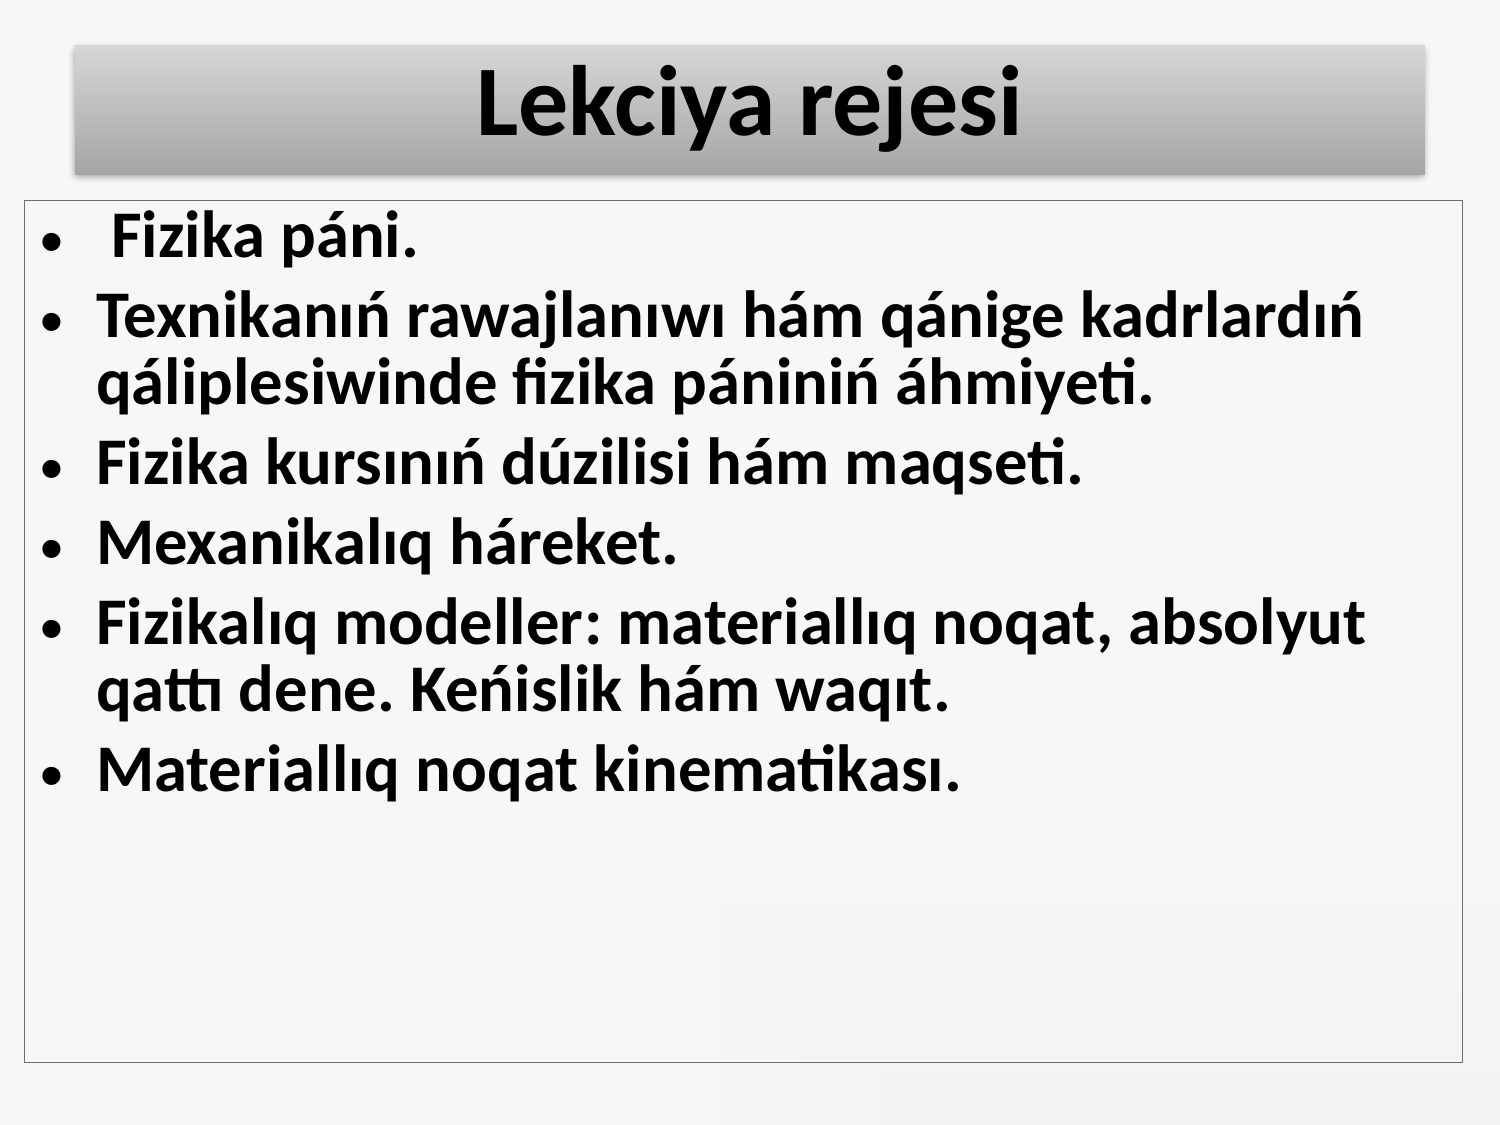

# Lekciya rejesi
 Fizika páni.
Texnikanıń rawajlanıwı hám qánige kadrlardıń qáliplesiwinde fizika pániniń áhmiyeti.
Fizika kursınıń dúzilisi hám maqseti.
Mexanikalıq háreket.
Fizikalıq modeller: materiallıq noqat, absolyut qattı dene. Keńislik hám waqıt.
Materiallıq noqat kinematikası.